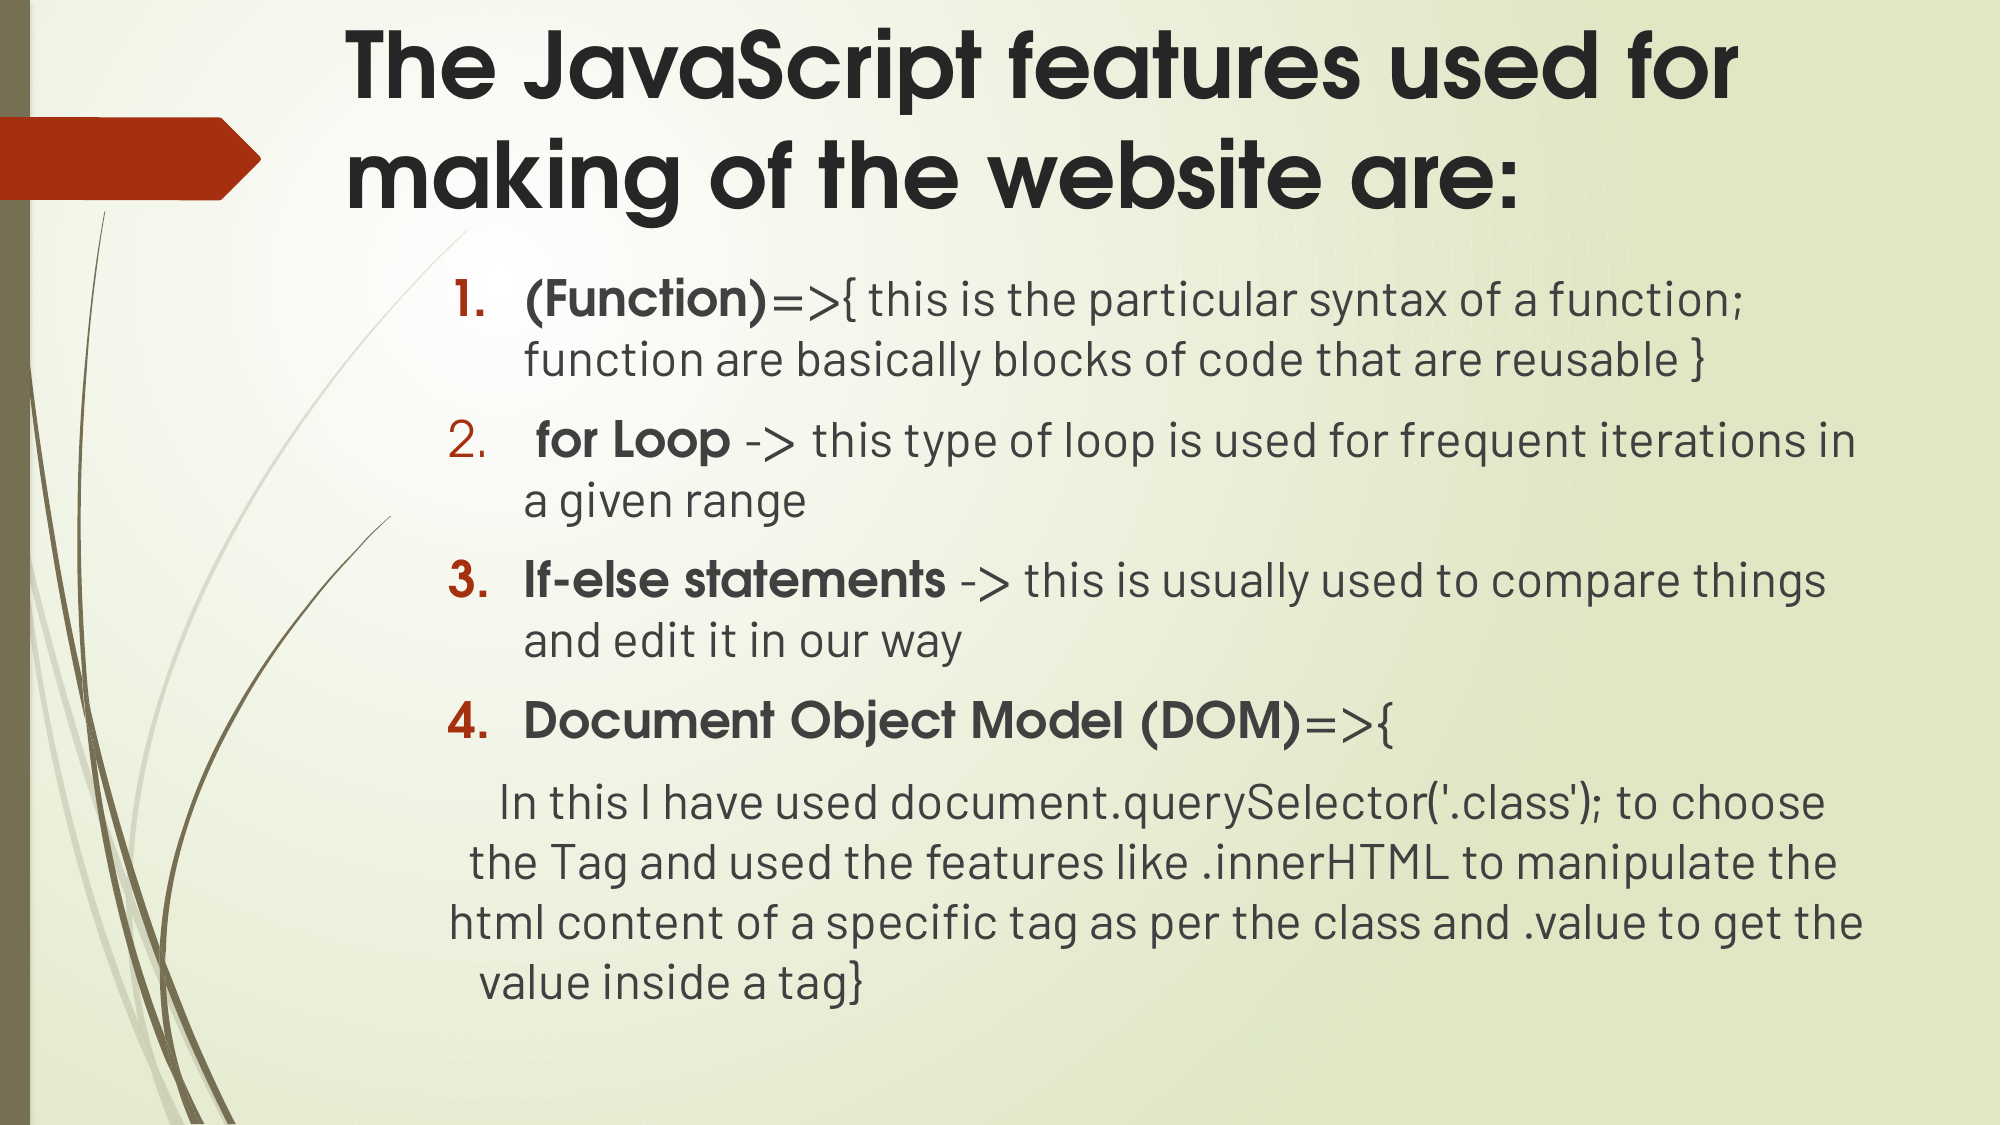

# The JavaScript features used for making of the website are:
(Function)=>{ this is the particular syntax of a function; function are basically blocks of code that are reusable }
 for Loop -> this type of loop is used for frequent iterations in a given range
If-else statements -> this is usually used to compare things and edit it in our way
Document Object Model (DOM)=>{
     In this I have used document.querySelector('.class'); to choose       the Tag and used the features like .innerHTML to manipulate the html content of a specific tag as per the class and .value to get the    value inside a tag}